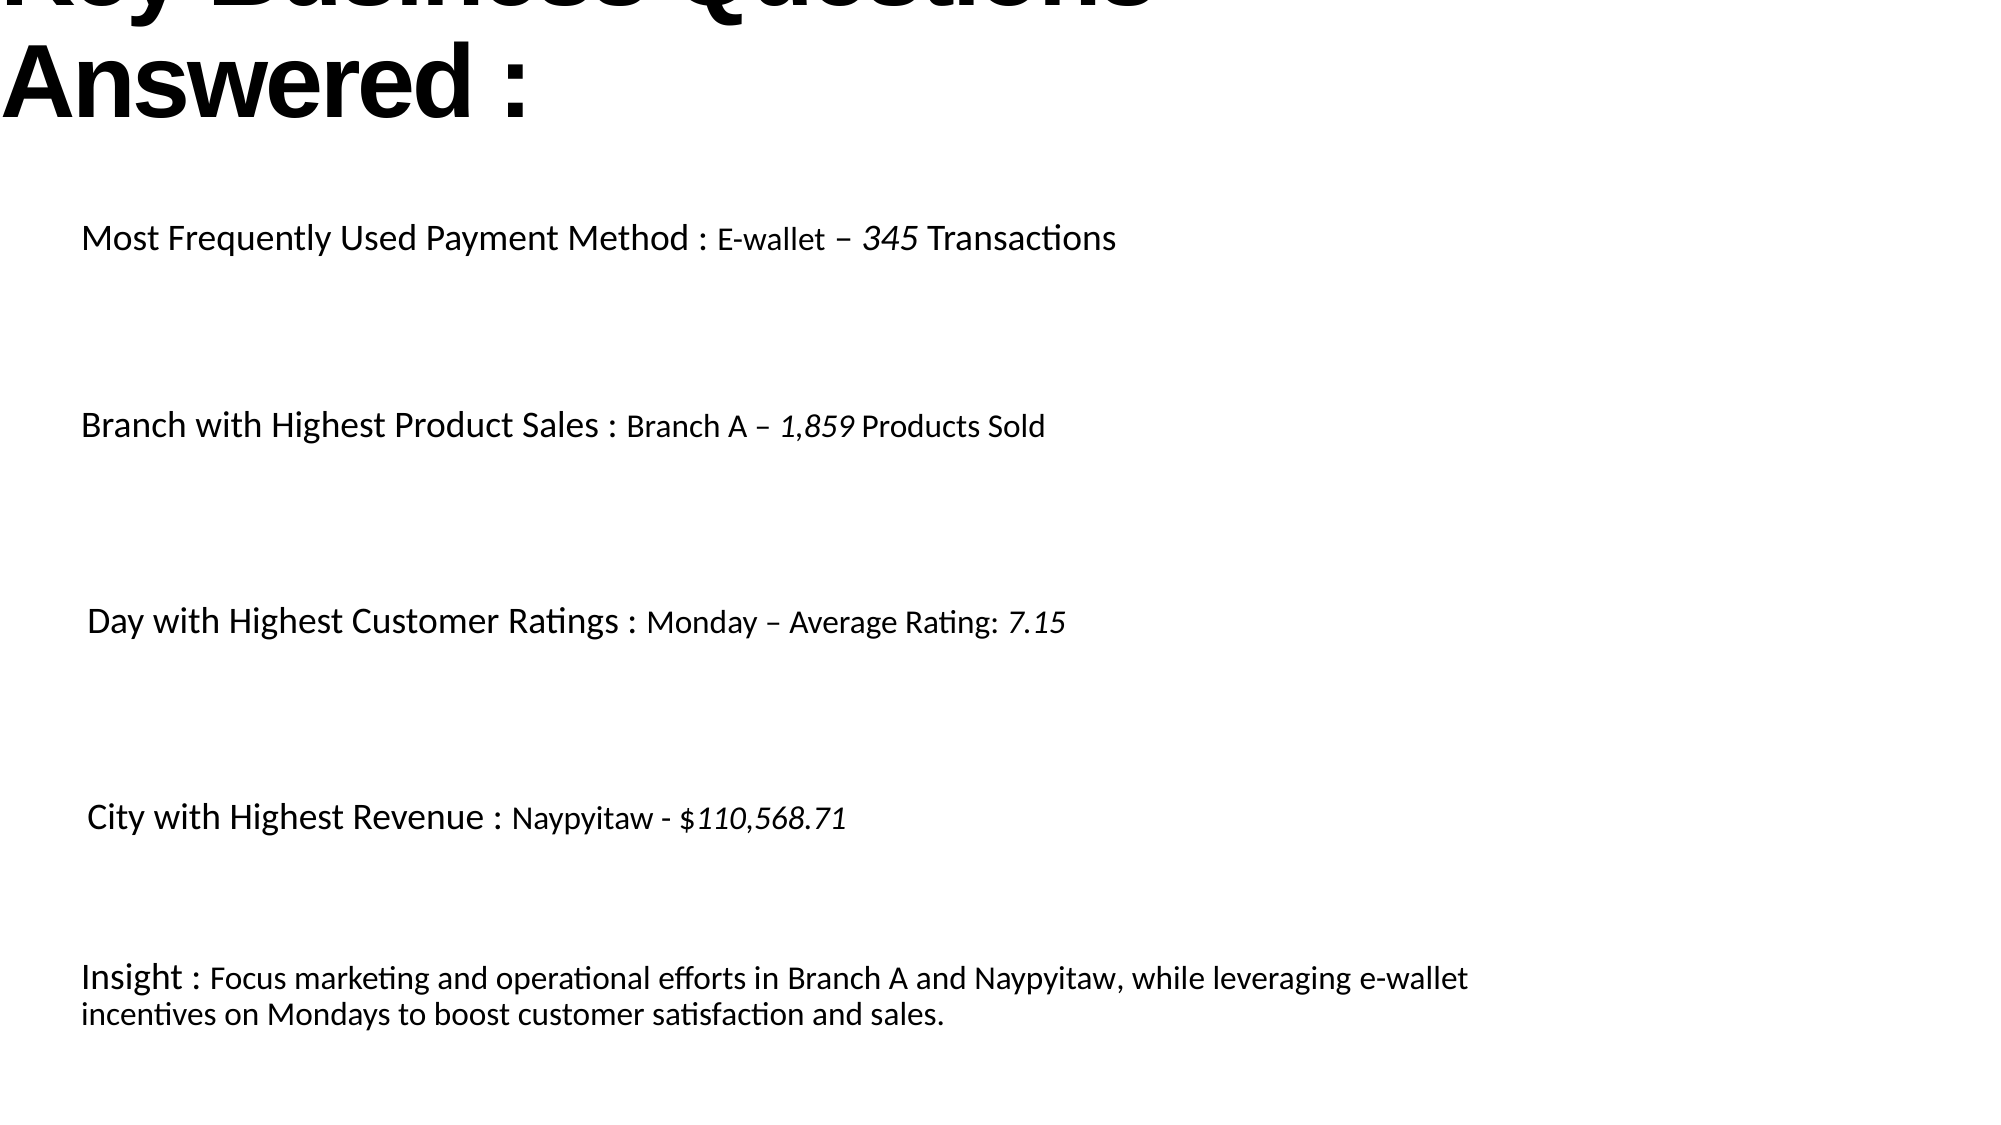

# Key Business Questions Answered :
Most Frequently Used Payment Method : E-wallet – 345 Transactions
Branch with Highest Product Sales : Branch A – 1,859 Products Sold
Day with Highest Customer Ratings : Monday – Average Rating: 7.15
City with Highest Revenue : Naypyitaw - $110,568.71
Insight : Focus marketing and operational efforts in Branch A and Naypyitaw, while leveraging e-wallet incentives on Mondays to boost customer satisfaction and sales.